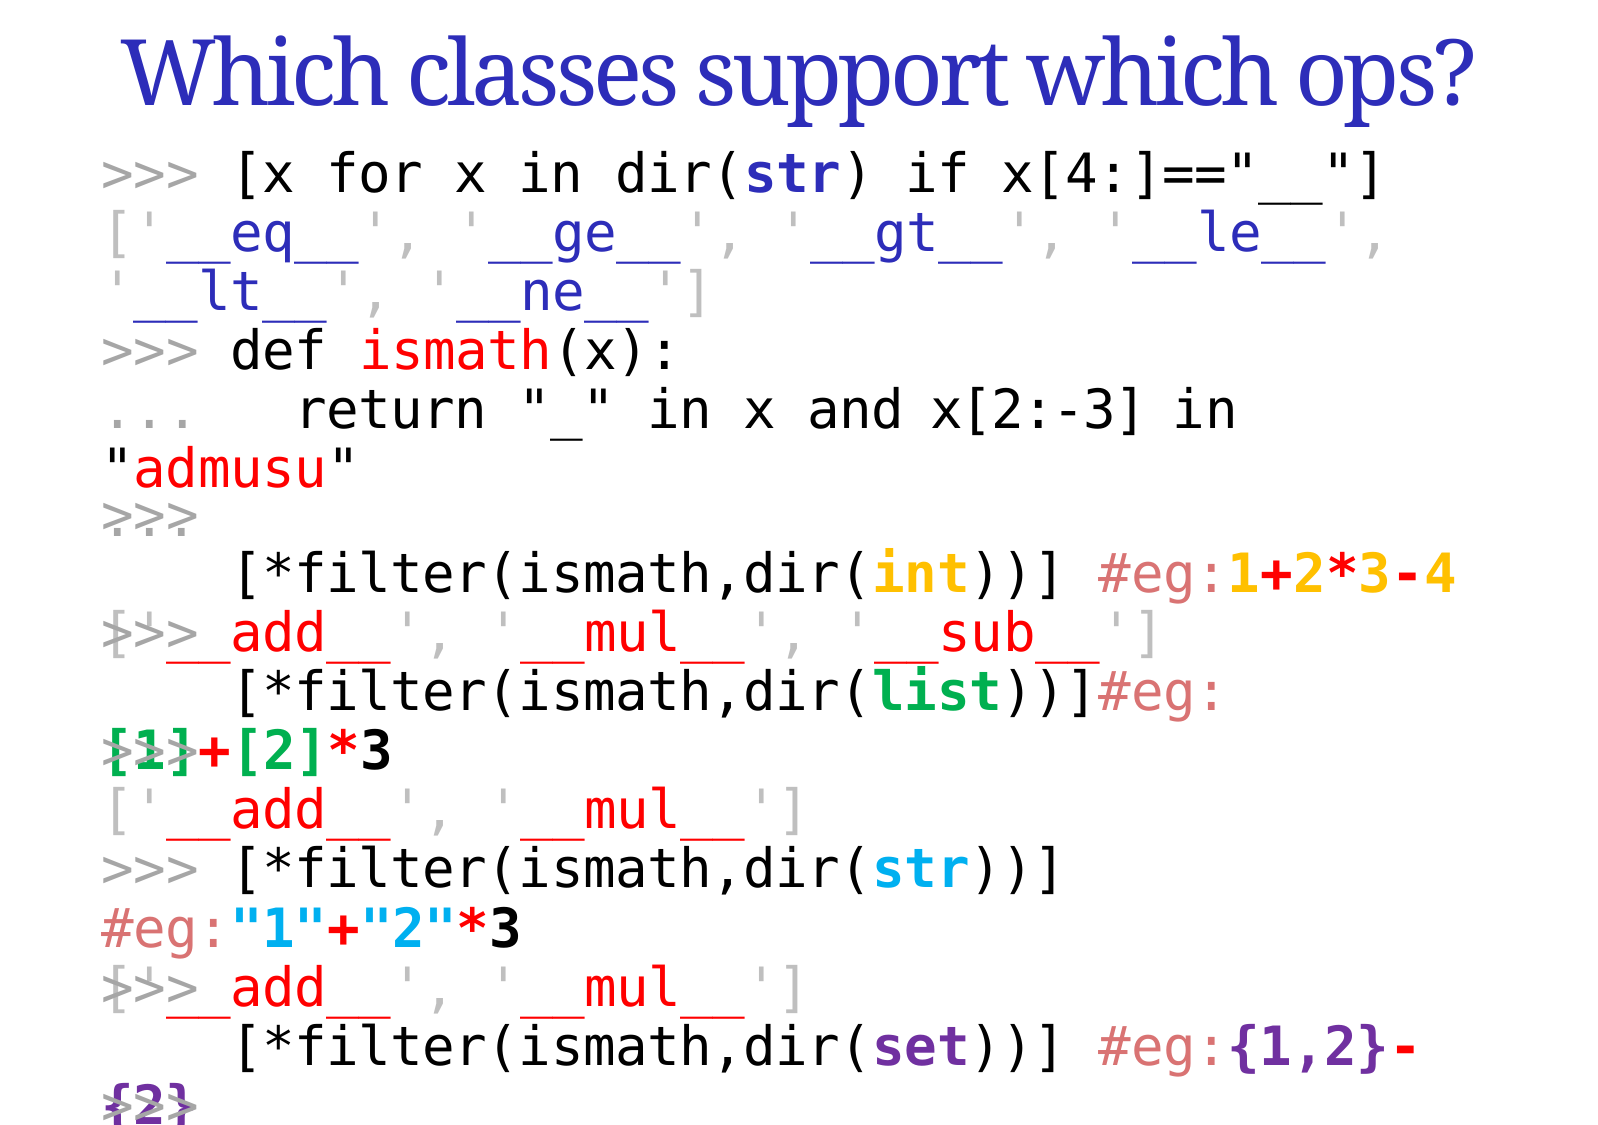

# Which classes support which ops?

>>  [x for x in dir(str) if x[4:]=="__"]
['__eq__', '__ge__', '__gt__', '__le__', '__lt__', '__ne__']
    def ismath(x):
      return "_" in x and x[2:-3] in "admusu"
...
    [*filter(ismath,dir(int))] #eg:1+2*3-4
['__add__', '__mul__', '__sub__']
    [*filter(ismath,dir(list))]#eg:[1]+[2]*3
['__add__', '__mul__']
    [*filter(ismath,dir(str))] #eg:"1"+"2"*3
['__add__', '__mul__']
    [*filter(ismath,dir(set))] #eg:{1,2}-{2}
['__sub__']
    [*filter(ismath,dir(dict))]#no dict math
[]

>>>

>>>
...

>>>

>>>

>>>

>>>

>>>

>>>